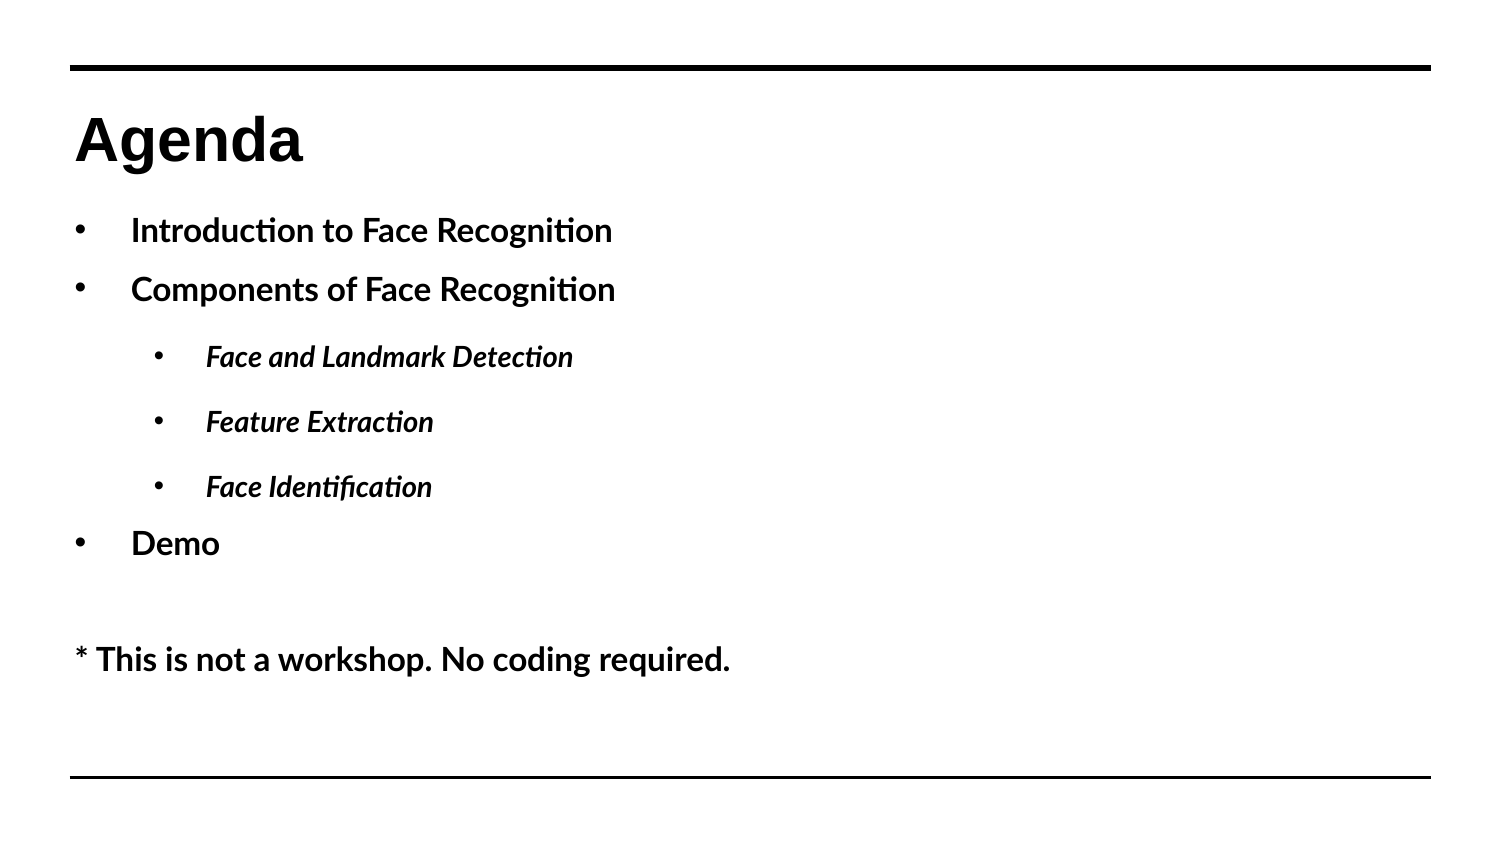

# Agenda

Introduction to Face Recognition
Components of Face Recognition
Face and Landmark Detection
Feature Extraction
Face Identification
Demo

* This is not a workshop. No coding required.